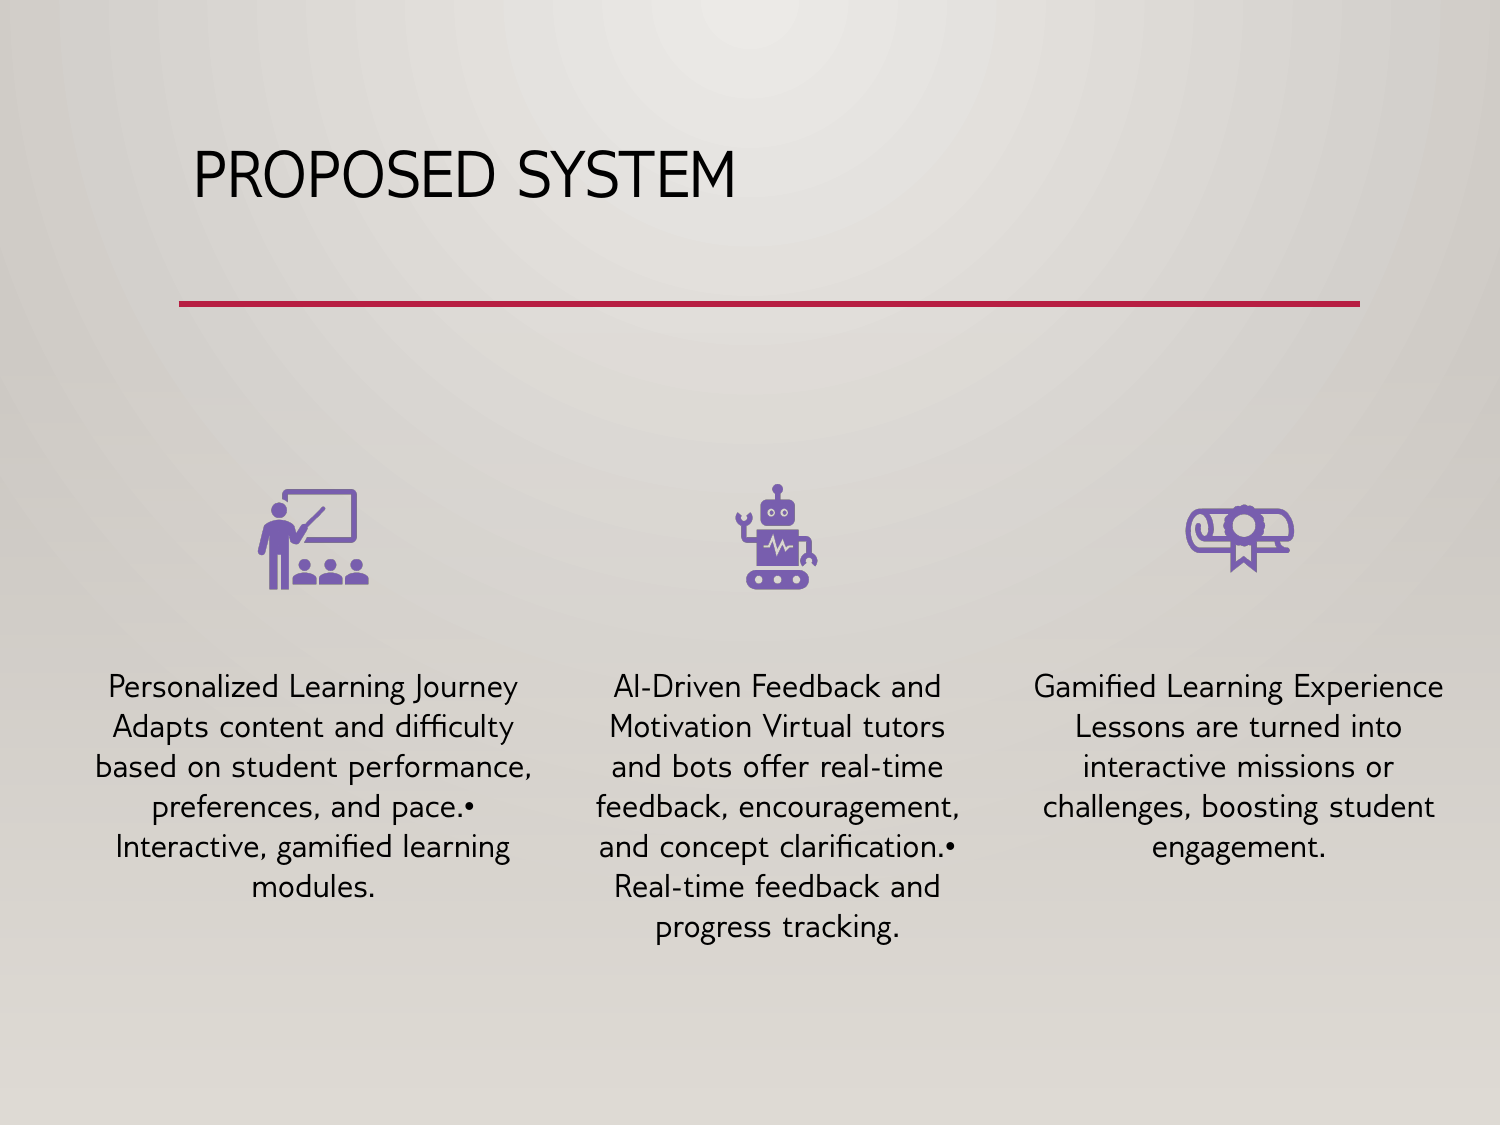

# Proposed System

Personalized Learning Journey Adapts content and difficulty based on student performance, preferences, and pace.• Interactive, gamified learning modules.
AI-Driven Feedback and Motivation Virtual tutors and bots offer real-time feedback, encouragement, and concept clarification.• Real-time feedback and progress tracking.
Gamified Learning Experience Lessons are turned into interactive missions or challenges, boosting student engagement.